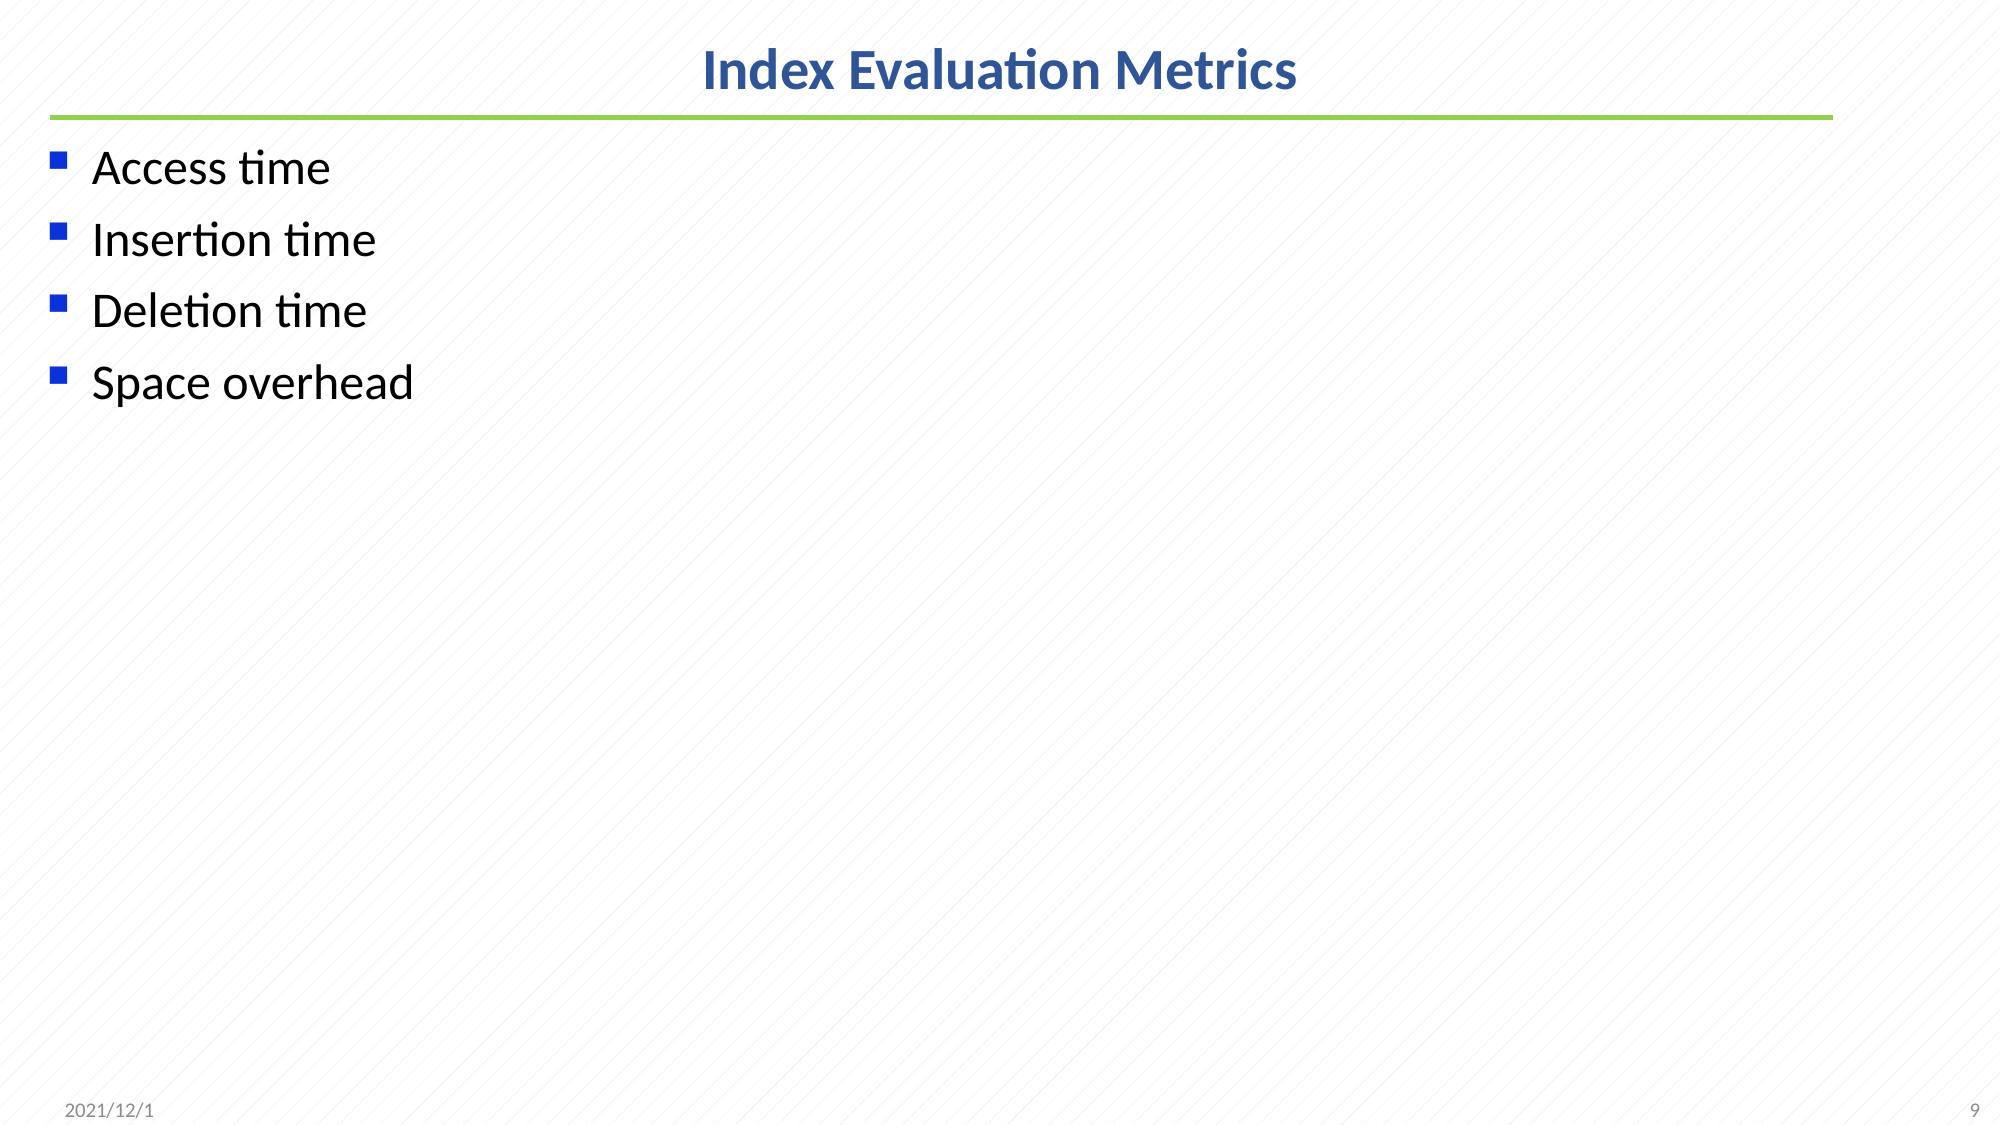

# Index Evaluation Metrics
Access time
Insertion time
Deletion time
Space overhead
9
2021/12/1